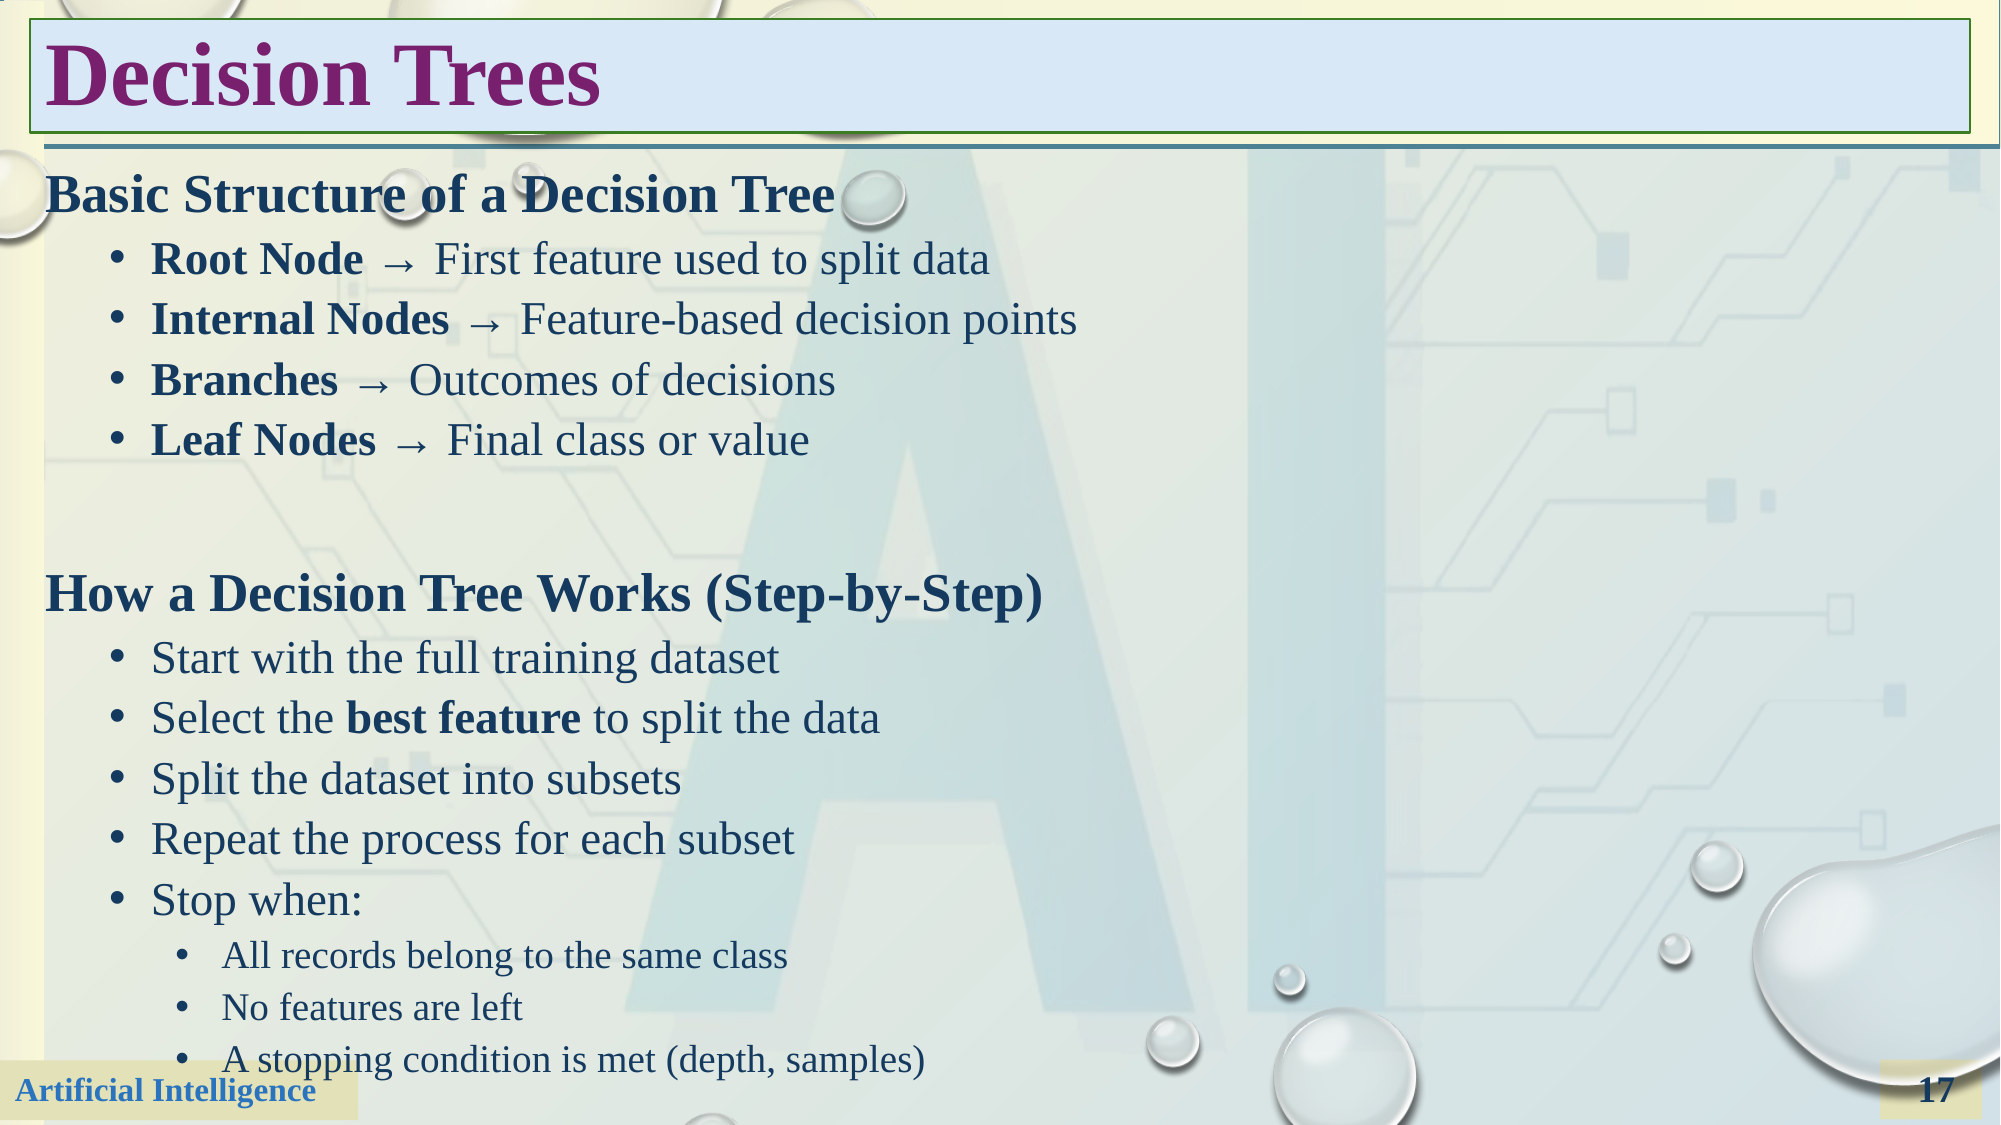

# Decision Trees
Basic Structure of a Decision Tree
Root Node → First feature used to split data
Internal Nodes → Feature-based decision points
Branches → Outcomes of decisions
Leaf Nodes → Final class or value

How a Decision Tree Works (Step-by-Step)
Start with the full training dataset
Select the best feature to split the data
Split the dataset into subsets
Repeat the process for each subset
Stop when:
All records belong to the same class
No features are left
A stopping condition is met (depth, samples)

17